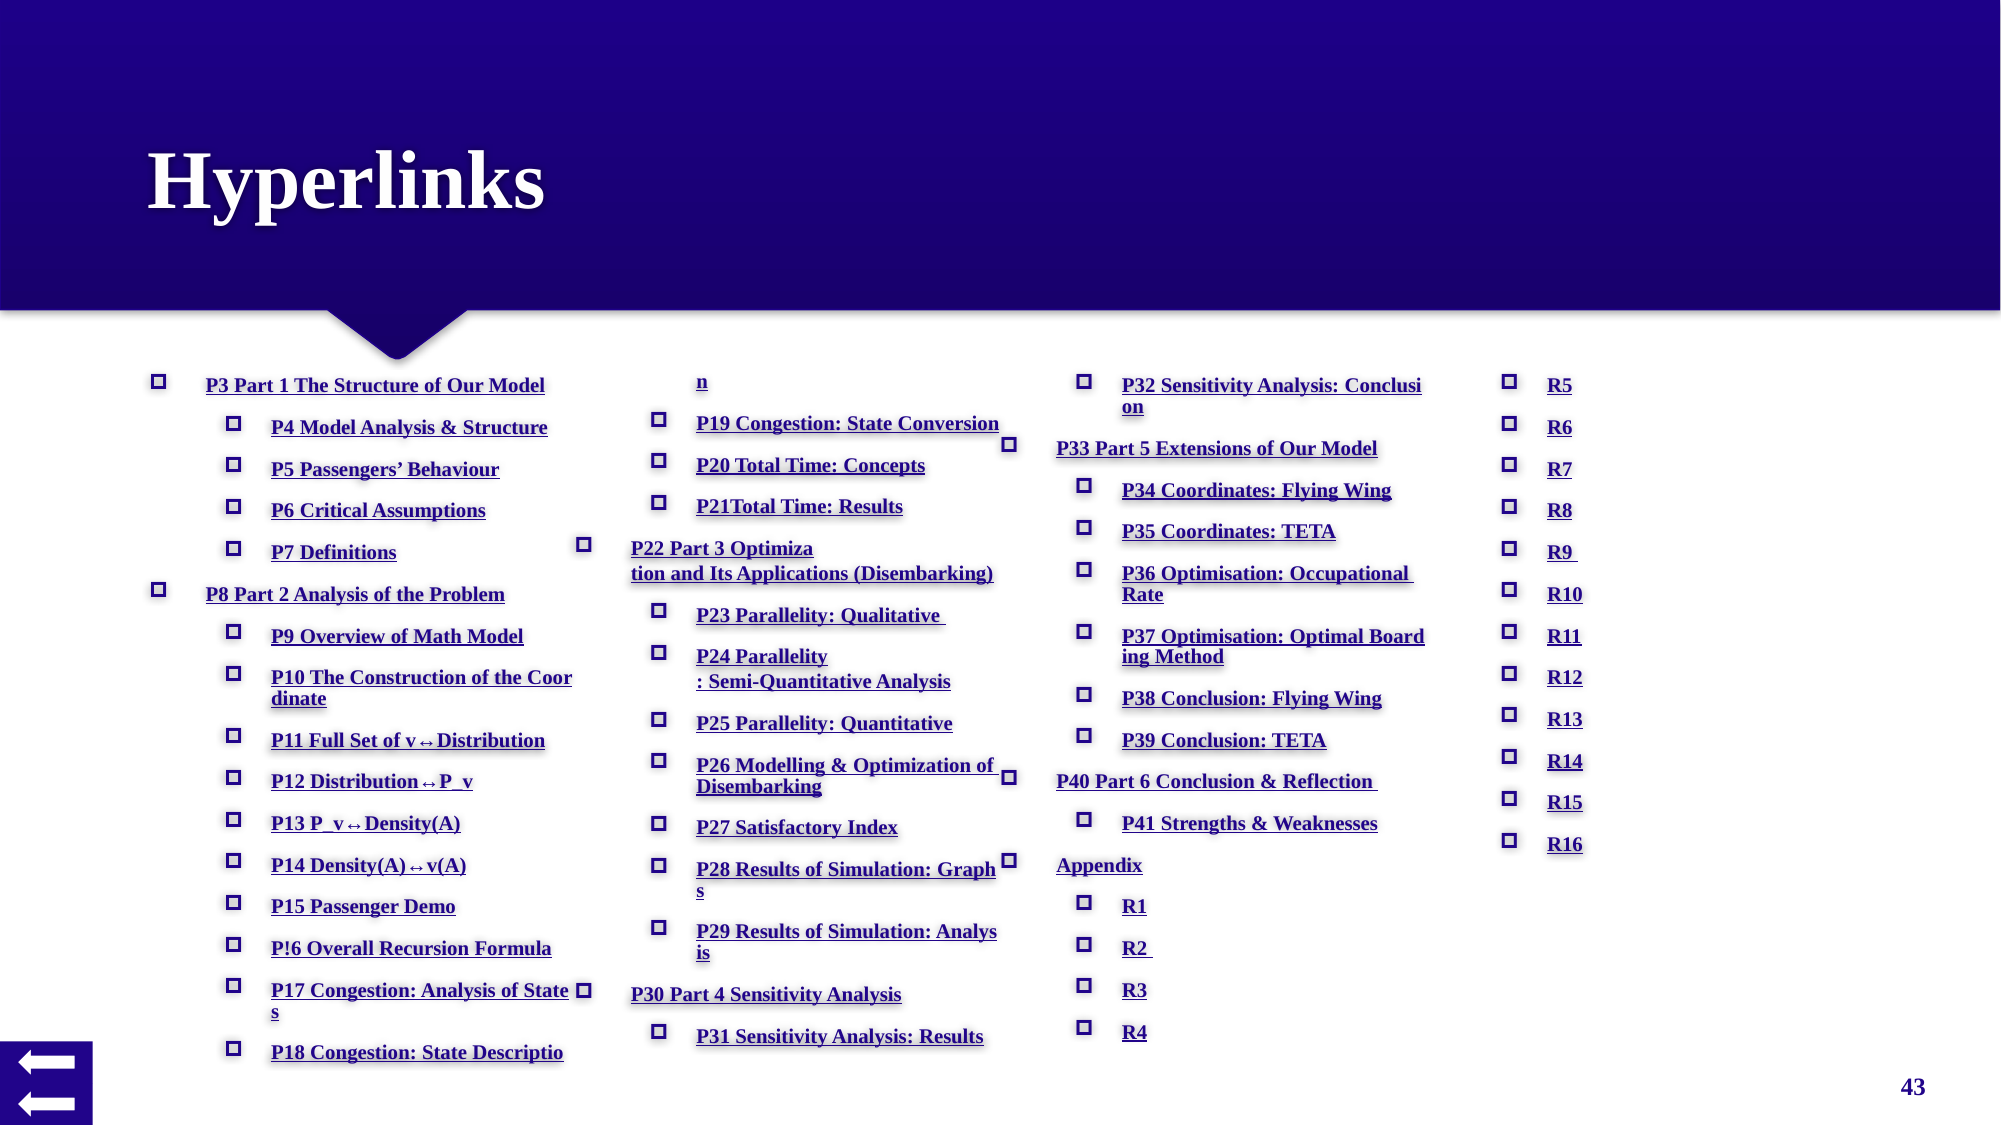

# Hyperlinks
P3 Part 1 The Structure of Our Model
P4 Model Analysis & Structure
P5 Passengers’ Behaviour
P6 Critical Assumptions
P7 Definitions
P8 Part 2 Analysis of the Problem
P9 Overview of Math Model
P10 The Construction of the Coordinate
P11 Full Set of v↔Distribution
P12 Distribution↔P_v
P13 P_v↔Density(A)
P14 Density(A)↔v(A)
P15 Passenger Demo
P!6 Overall Recursion Formula
P17 Congestion: Analysis of States
P18 Congestion: State Description
P19 Congestion: State Conversion
P20 Total Time: Concepts
P21Total Time: Results
P22 Part 3 Optimization and Its Applications (Disembarking)
P23 Parallelity: Qualitative
P24 Parallelity: Semi-Quantitative Analysis
P25 Parallelity: Quantitative
P26 Modelling & Optimization of Disembarking
P27 Satisfactory Index
P28 Results of Simulation: Graphs
P29 Results of Simulation: Analysis
P30 Part 4 Sensitivity Analysis
P31 Sensitivity Analysis: Results
P32 Sensitivity Analysis: Conclusion
P33 Part 5 Extensions of Our Model
P34 Coordinates: Flying Wing
P35 Coordinates: TETA
P36 Optimisation: Occupational Rate
P37 Optimisation: Optimal Boarding Method
P38 Conclusion: Flying Wing
P39 Conclusion: TETA
P40 Part 6 Conclusion & Reflection
P41 Strengths & Weaknesses
Appendix
R1
R2
R3
R4
R5
R6
R7
R8
R9
R10
R11
R12
R13
R14
R15
R16

43